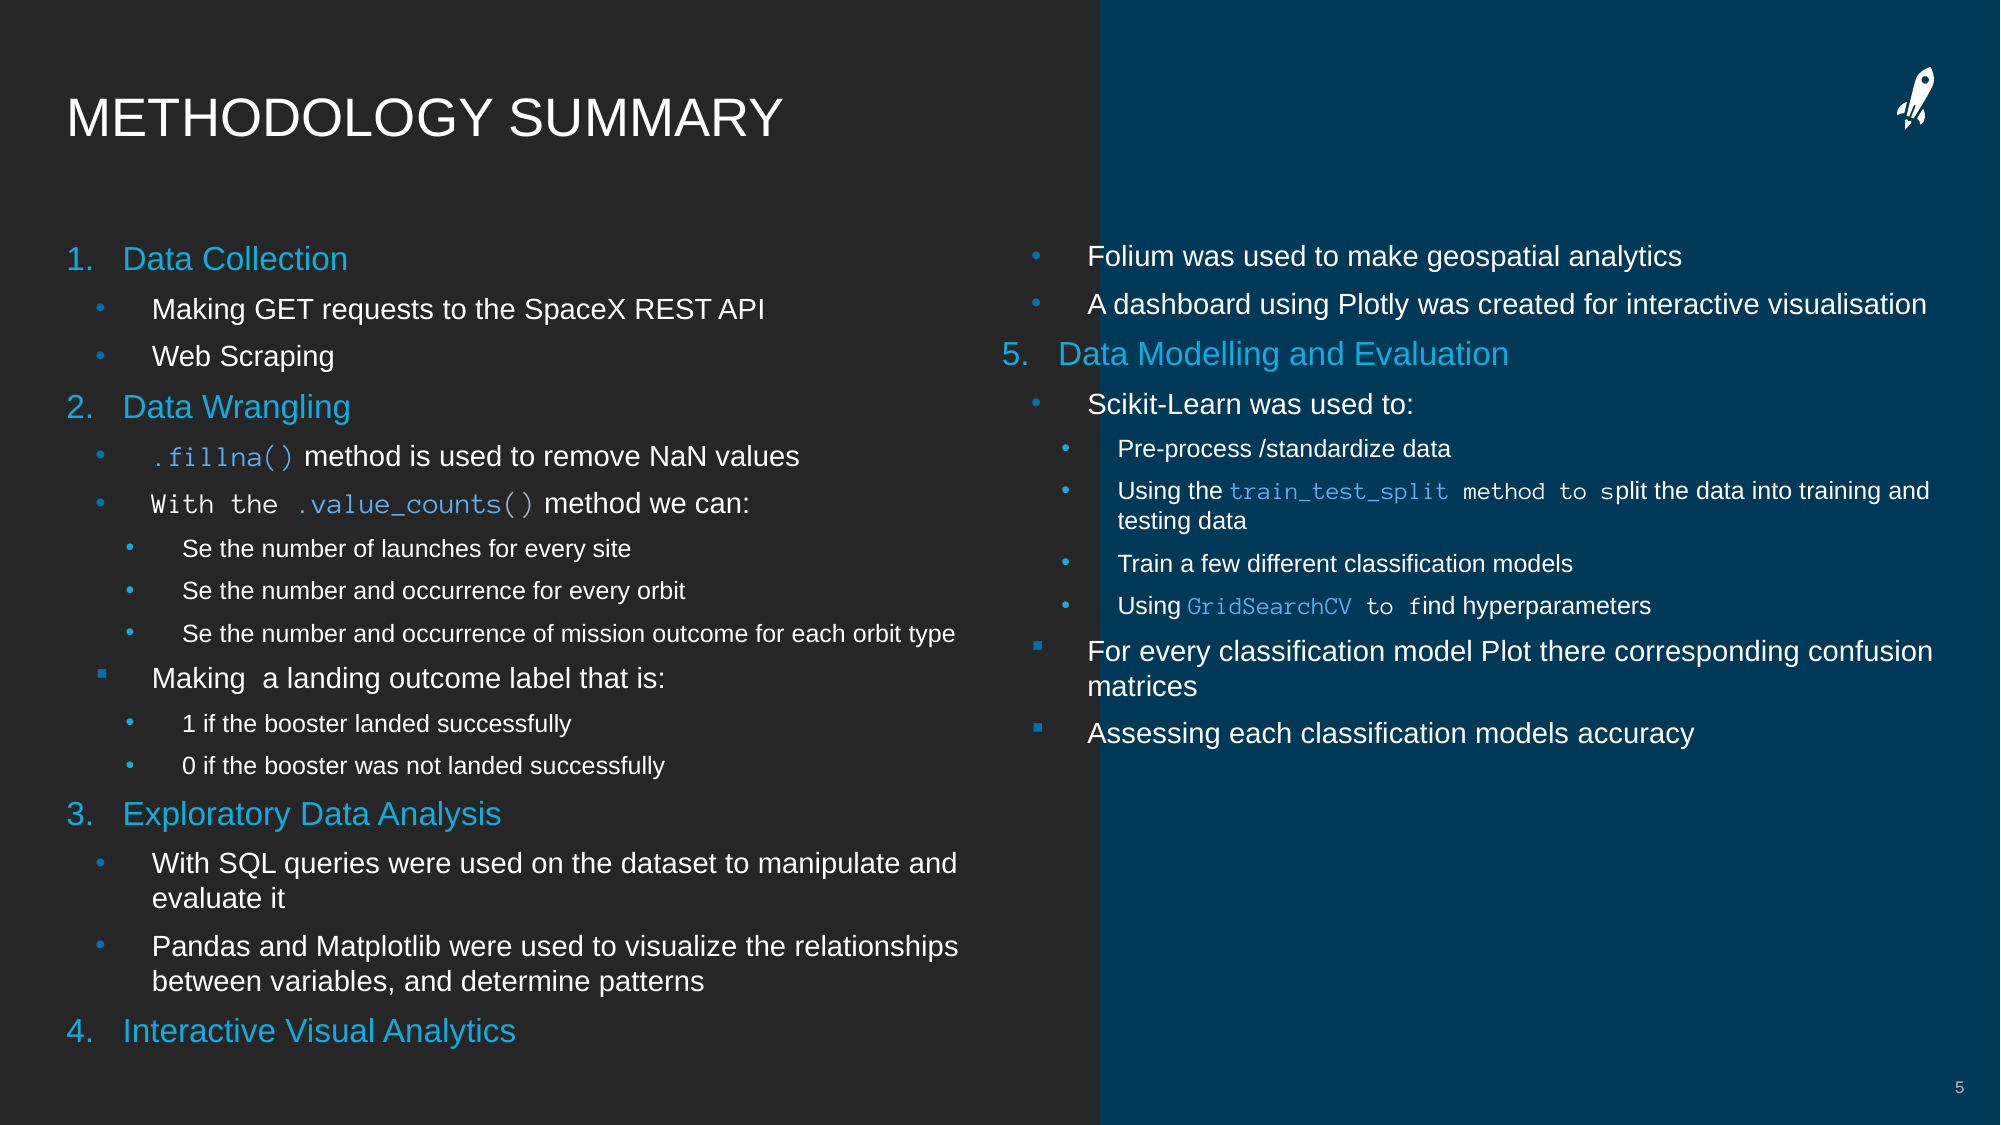

# METHODOLOGY SUMMARY
Data Collection
Making GET requests to the SpaceX REST API
Web Scraping
Data Wrangling
.fillna() method is used to remove NaN values
With the .value_counts() method we can:
Se the number of launches for every site
Se the number and occurrence for every orbit
Se the number and occurrence of mission outcome for each orbit type
Making  a landing outcome label that is:
1 if the booster landed successfully
0 if the booster was not landed successfully
Exploratory Data Analysis
With SQL queries were used on the dataset to manipulate and evaluate it
Pandas and Matplotlib were used to visualize the relationships between variables, and determine patterns
Interactive Visual Analytics
Folium was used to make geospatial analytics
A dashboard using Plotly was created for interactive visualisation
Data Modelling and Evaluation
Scikit-Learn was used to:
Pre-process /standardize data
Using the train_test_split method to split the data into training and testing data
Train a few different classification models
Using GridSearchCV to find hyperparameters
For every classification model Plot there corresponding confusion matrices
Assessing each classification models accuracy